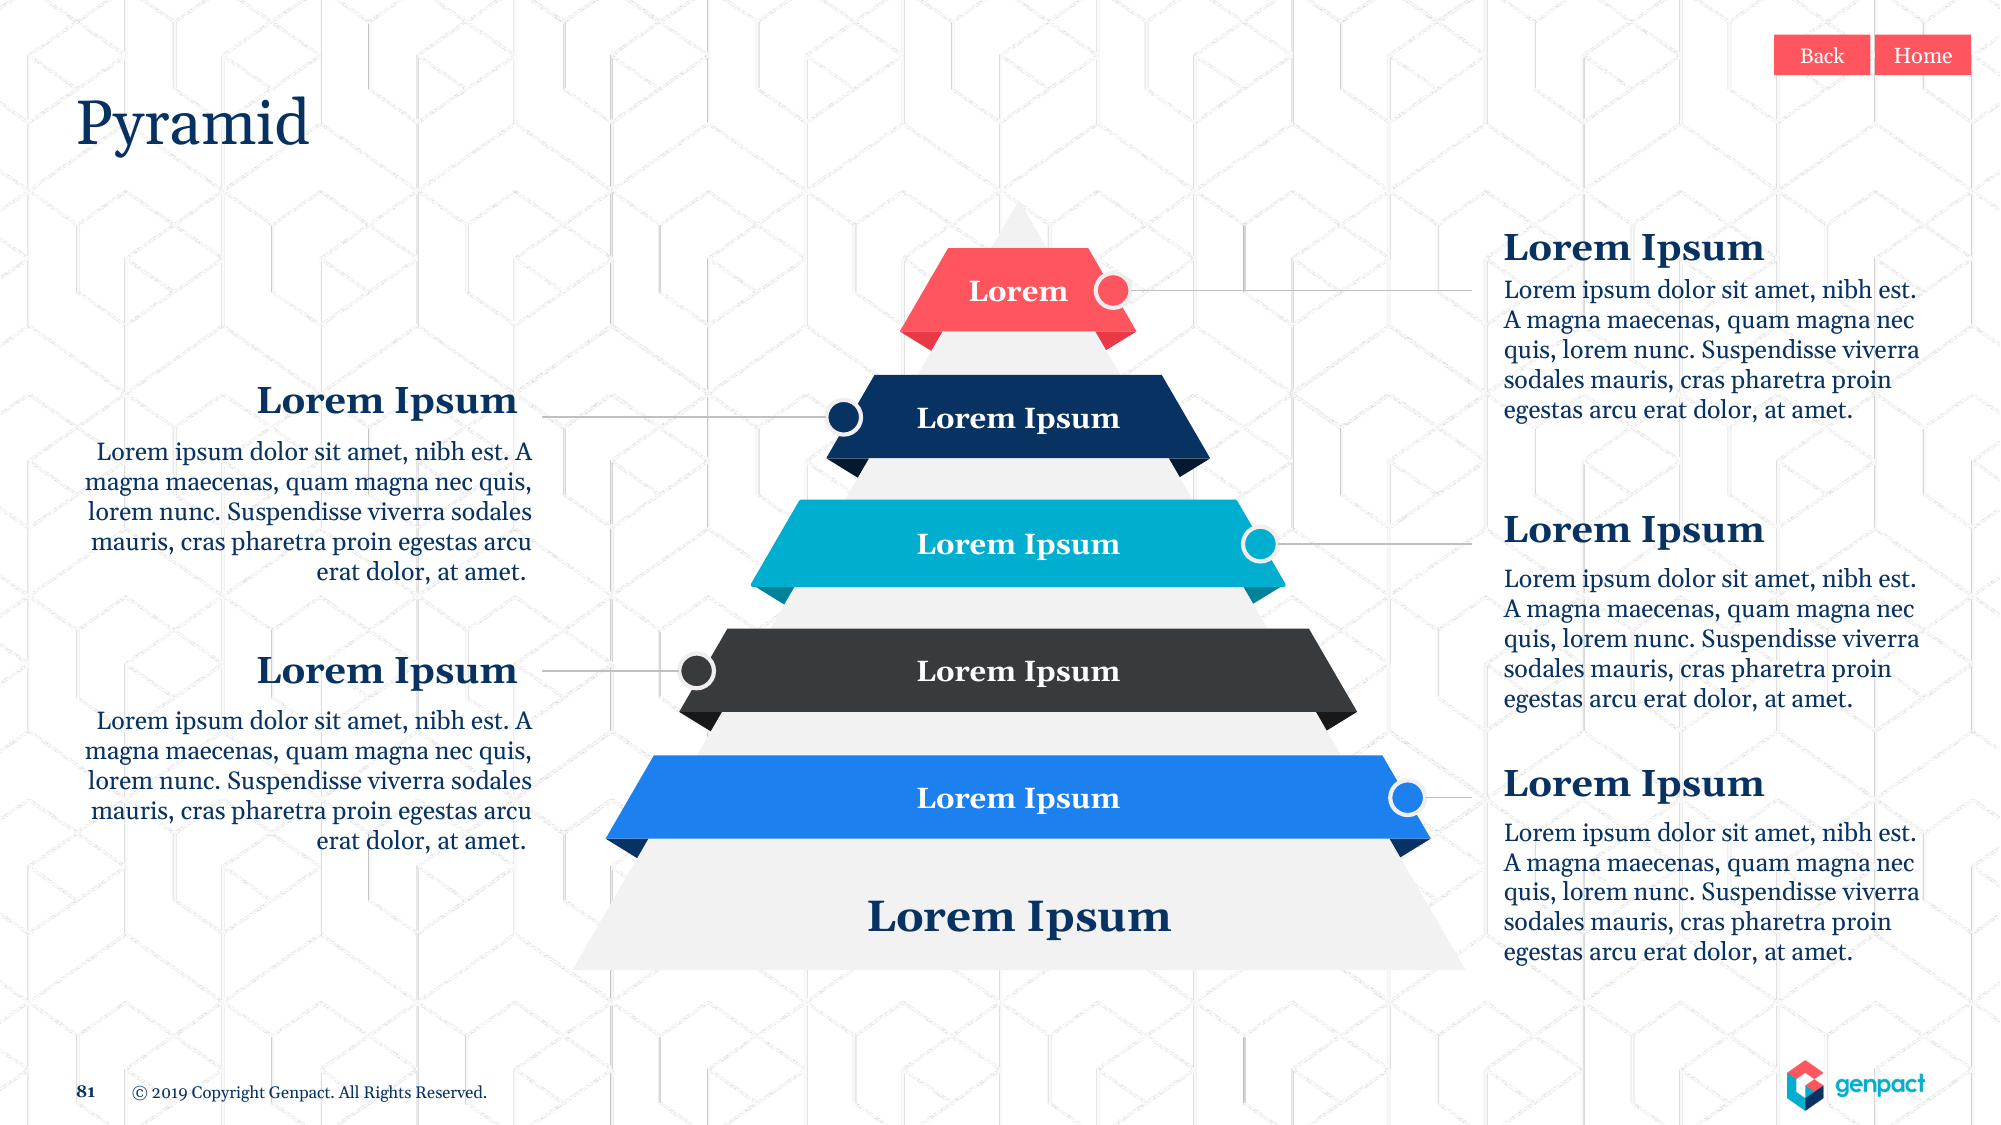

Back
Home
# Pyramid
Lorem Ipsum
Lorem Ipsum
Lorem
Lorem ipsum dolor sit amet, nibh est. A magna maecenas, quam magna nec quis, lorem nunc. Suspendisse viverra sodales mauris, cras pharetra proin egestas arcu erat dolor, at amet.

Lorem Ipsum
Lorem Ipsum

Lorem ipsum dolor sit amet, nibh est. A magna maecenas, quam magna nec quis, lorem nunc. Suspendisse viverra sodales mauris, cras pharetra proin egestas arcu erat dolor, at amet.

Lorem Ipsum
Lorem Ipsum

Lorem ipsum dolor sit amet, nibh est. A magna maecenas, quam magna nec quis, lorem nunc. Suspendisse viverra sodales mauris, cras pharetra proin egestas arcu erat dolor, at amet.

Lorem Ipsum
Lorem Ipsum

Lorem ipsum dolor sit amet, nibh est. A magna maecenas, quam magna nec quis, lorem nunc. Suspendisse viverra sodales mauris, cras pharetra proin egestas arcu erat dolor, at amet.

Lorem Ipsum
Lorem Ipsum

Lorem ipsum dolor sit amet, nibh est. A magna maecenas, quam magna nec quis, lorem nunc. Suspendisse viverra sodales mauris, cras pharetra proin egestas arcu erat dolor, at amet.